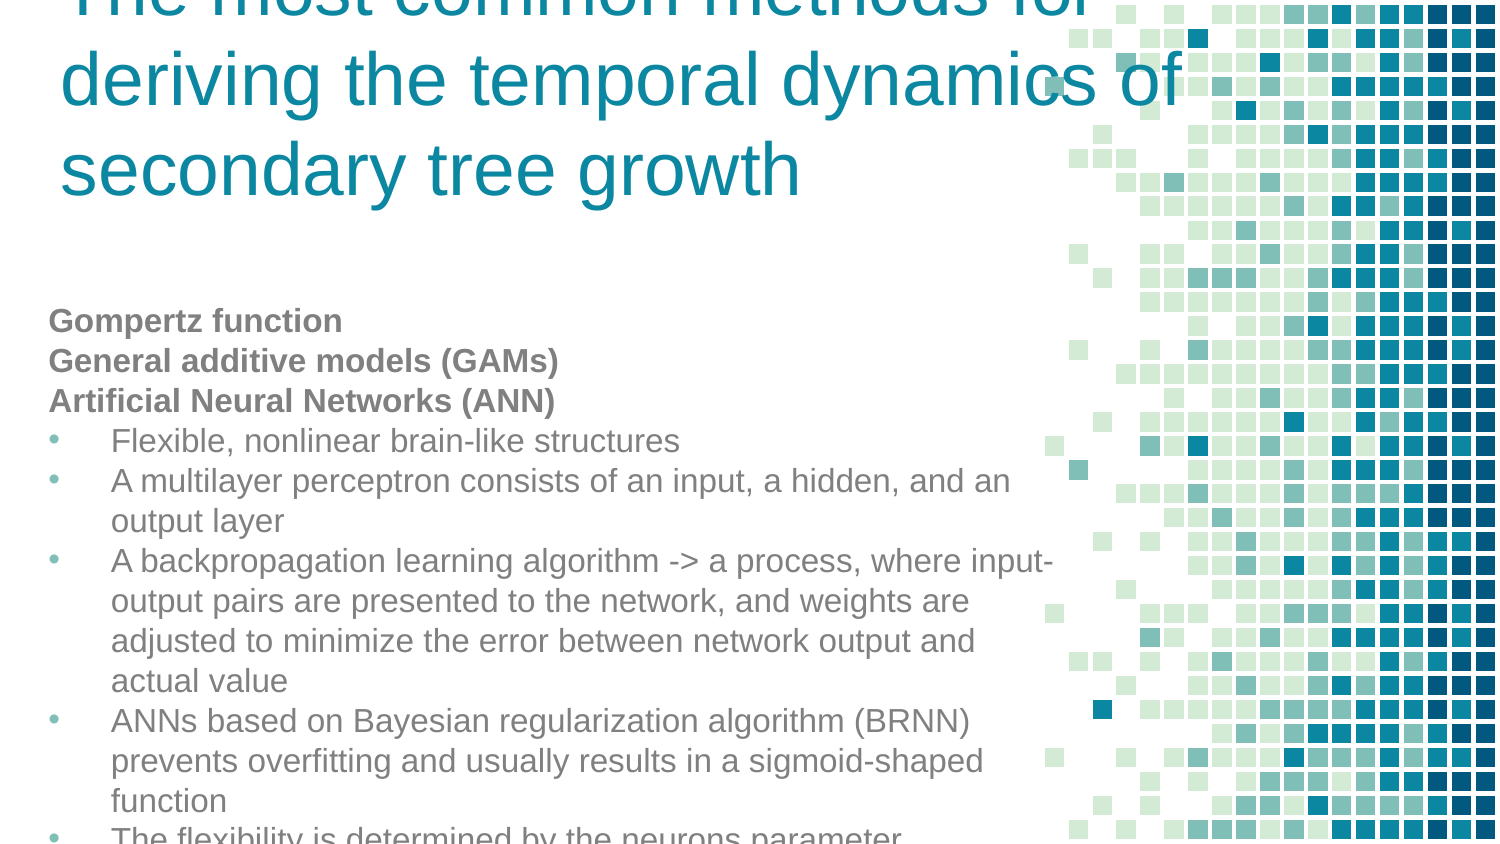

# The most common methods for deriving the temporal dynamics of secondary tree growth
Gompertz function
General additive models (GAMs)
Artificial Neural Networks (ANN)
Flexible, nonlinear brain-like structures
A multilayer perceptron consists of an input, a hidden, and an output layer
A backpropagation learning algorithm -> a process, where input-output pairs are presented to the network, and weights are adjusted to minimize the error between network output and actual value
ANNs based on Bayesian regularization algorithm (BRNN) prevents overfitting and usually results in a sigmoid-shaped function
The flexibility is determined by the neurons parameter